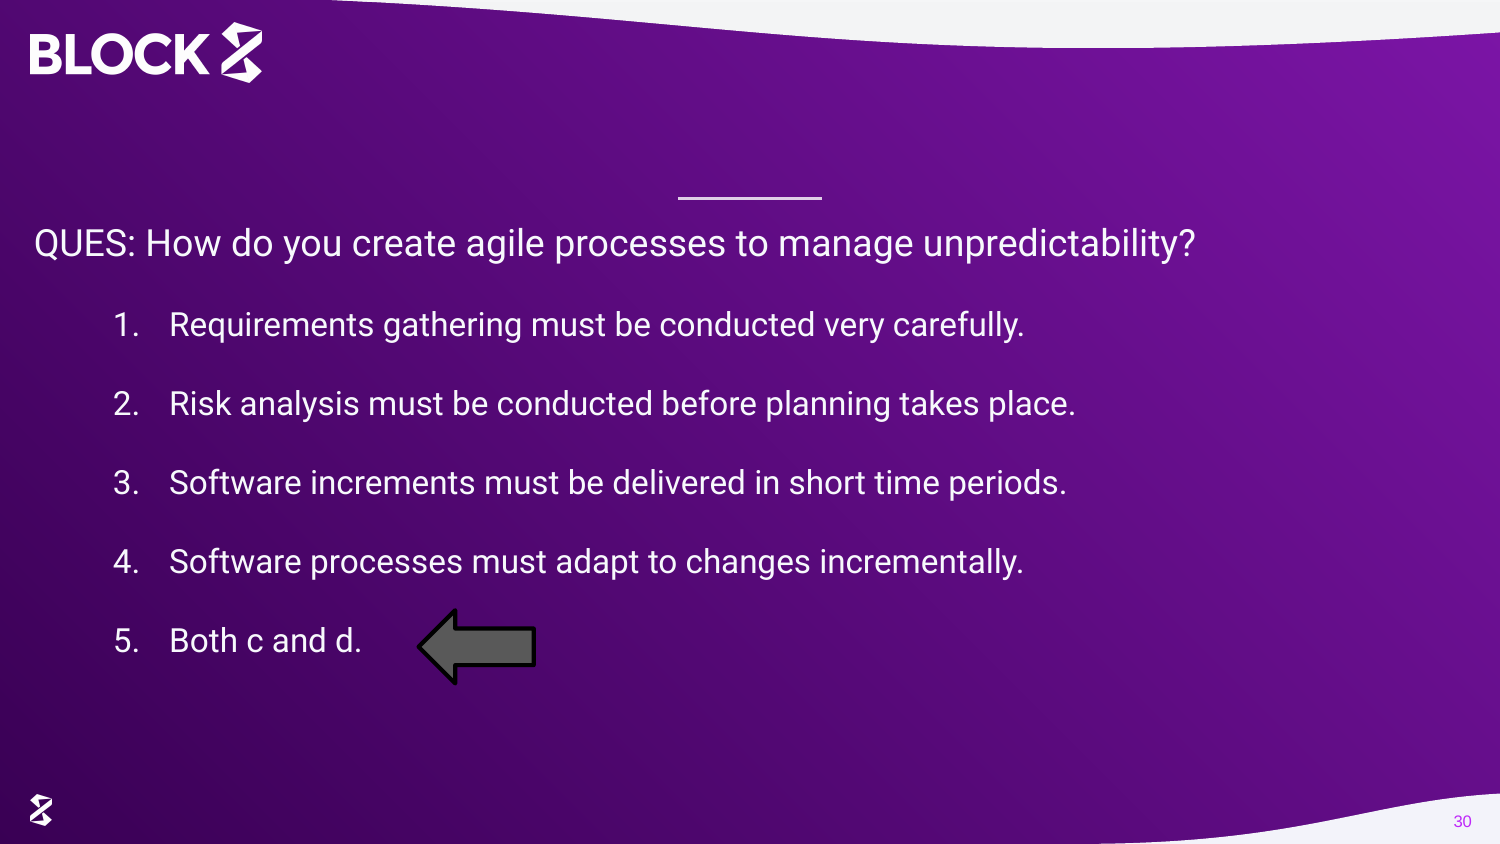

QUES: How do you create agile processes to manage unpredictability?
Requirements gathering must be conducted very carefully.
Risk analysis must be conducted before planning takes place.
Software increments must be delivered in short time periods.
Software processes must adapt to changes incrementally.
Both c and d.

30